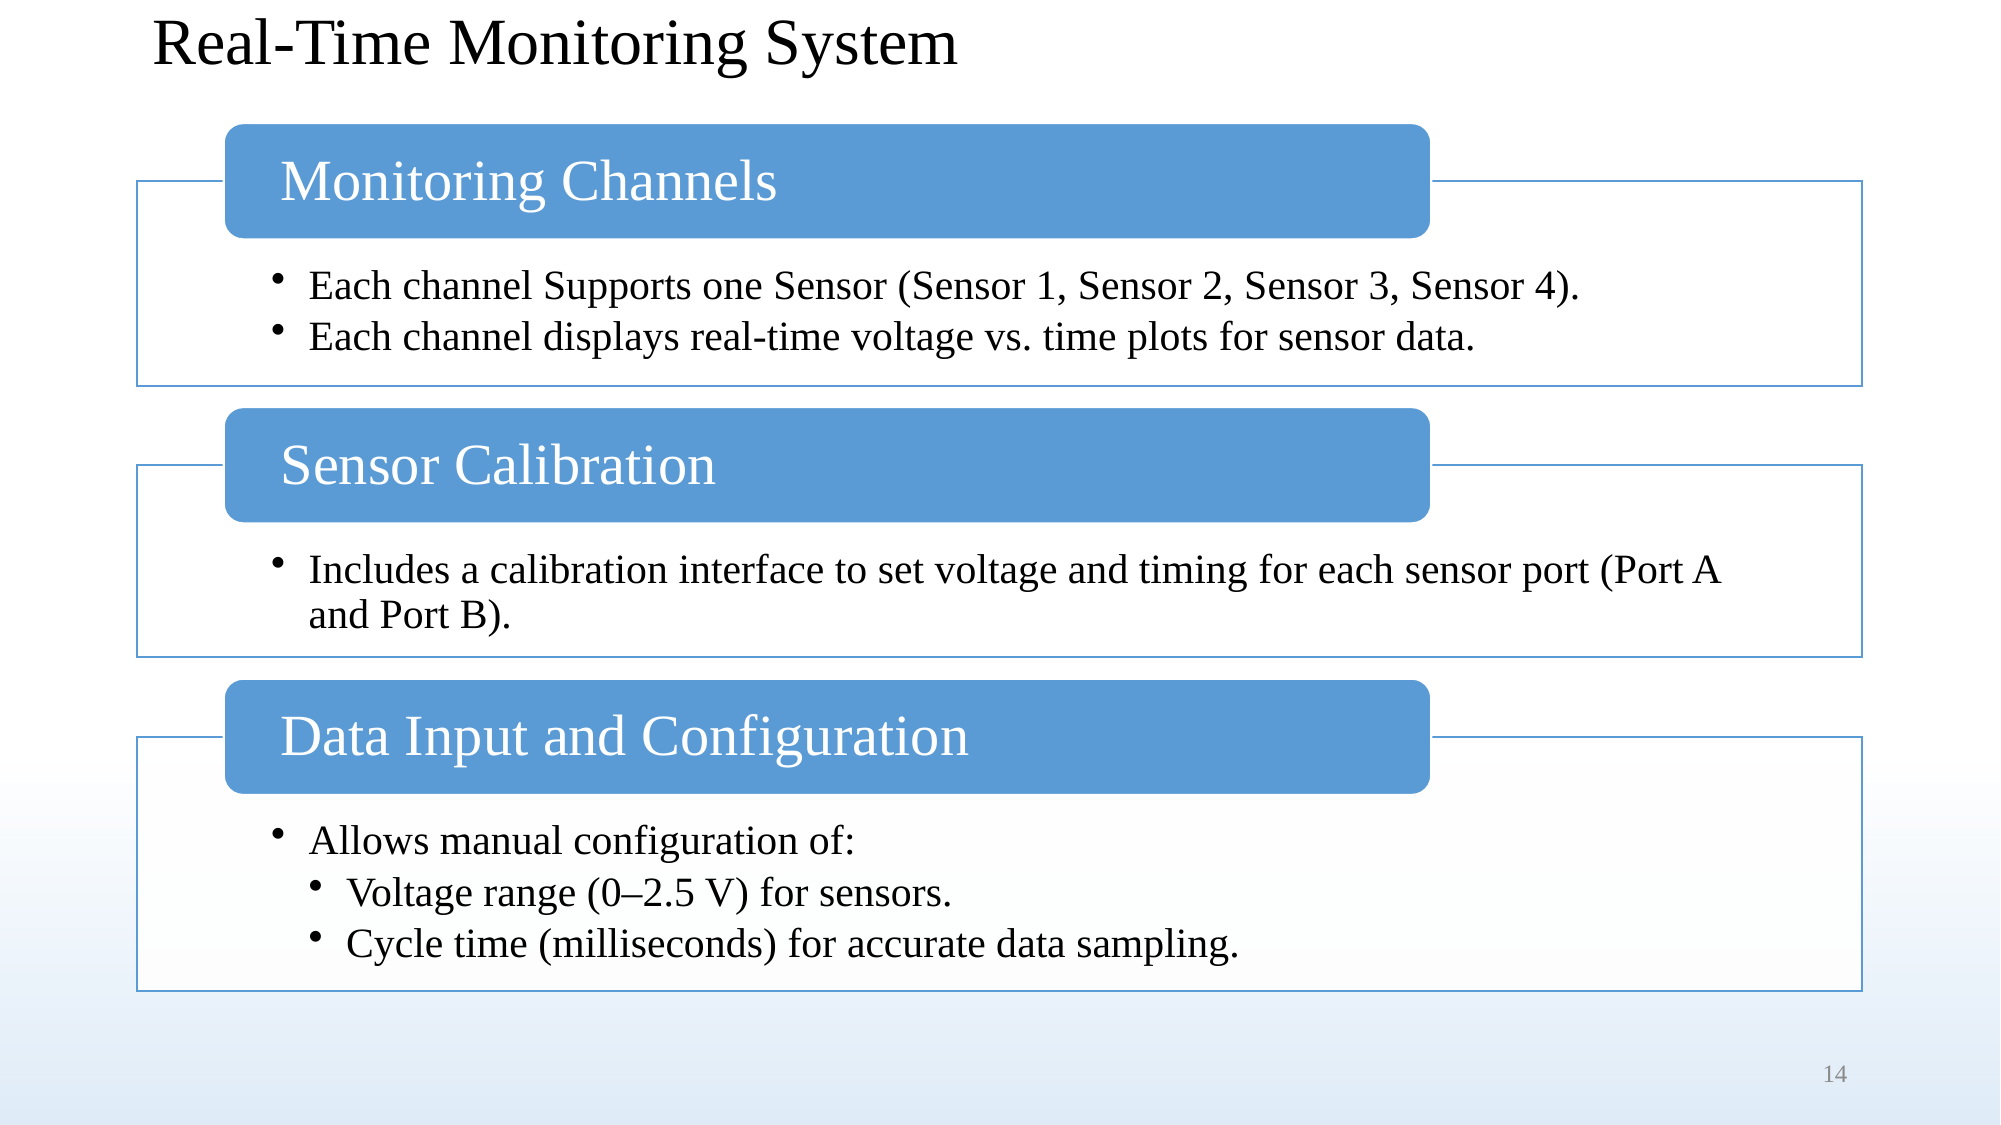

# Real-Time Monitoring System
Each channel Supports one Sensor (Sensor 1, Sensor 2, Sensor 3, Sensor 4).
Each channel displays real-time voltage vs. time plots for sensor data.
Monitoring Channels
Includes a calibration interface to set voltage and timing for each sensor port (Port A and Port B).
Sensor Calibration
Allows manual configuration of:
Voltage range (0–2.5 V) for sensors.
Cycle time (milliseconds) for accurate data sampling.
Data Input and Configuration
14